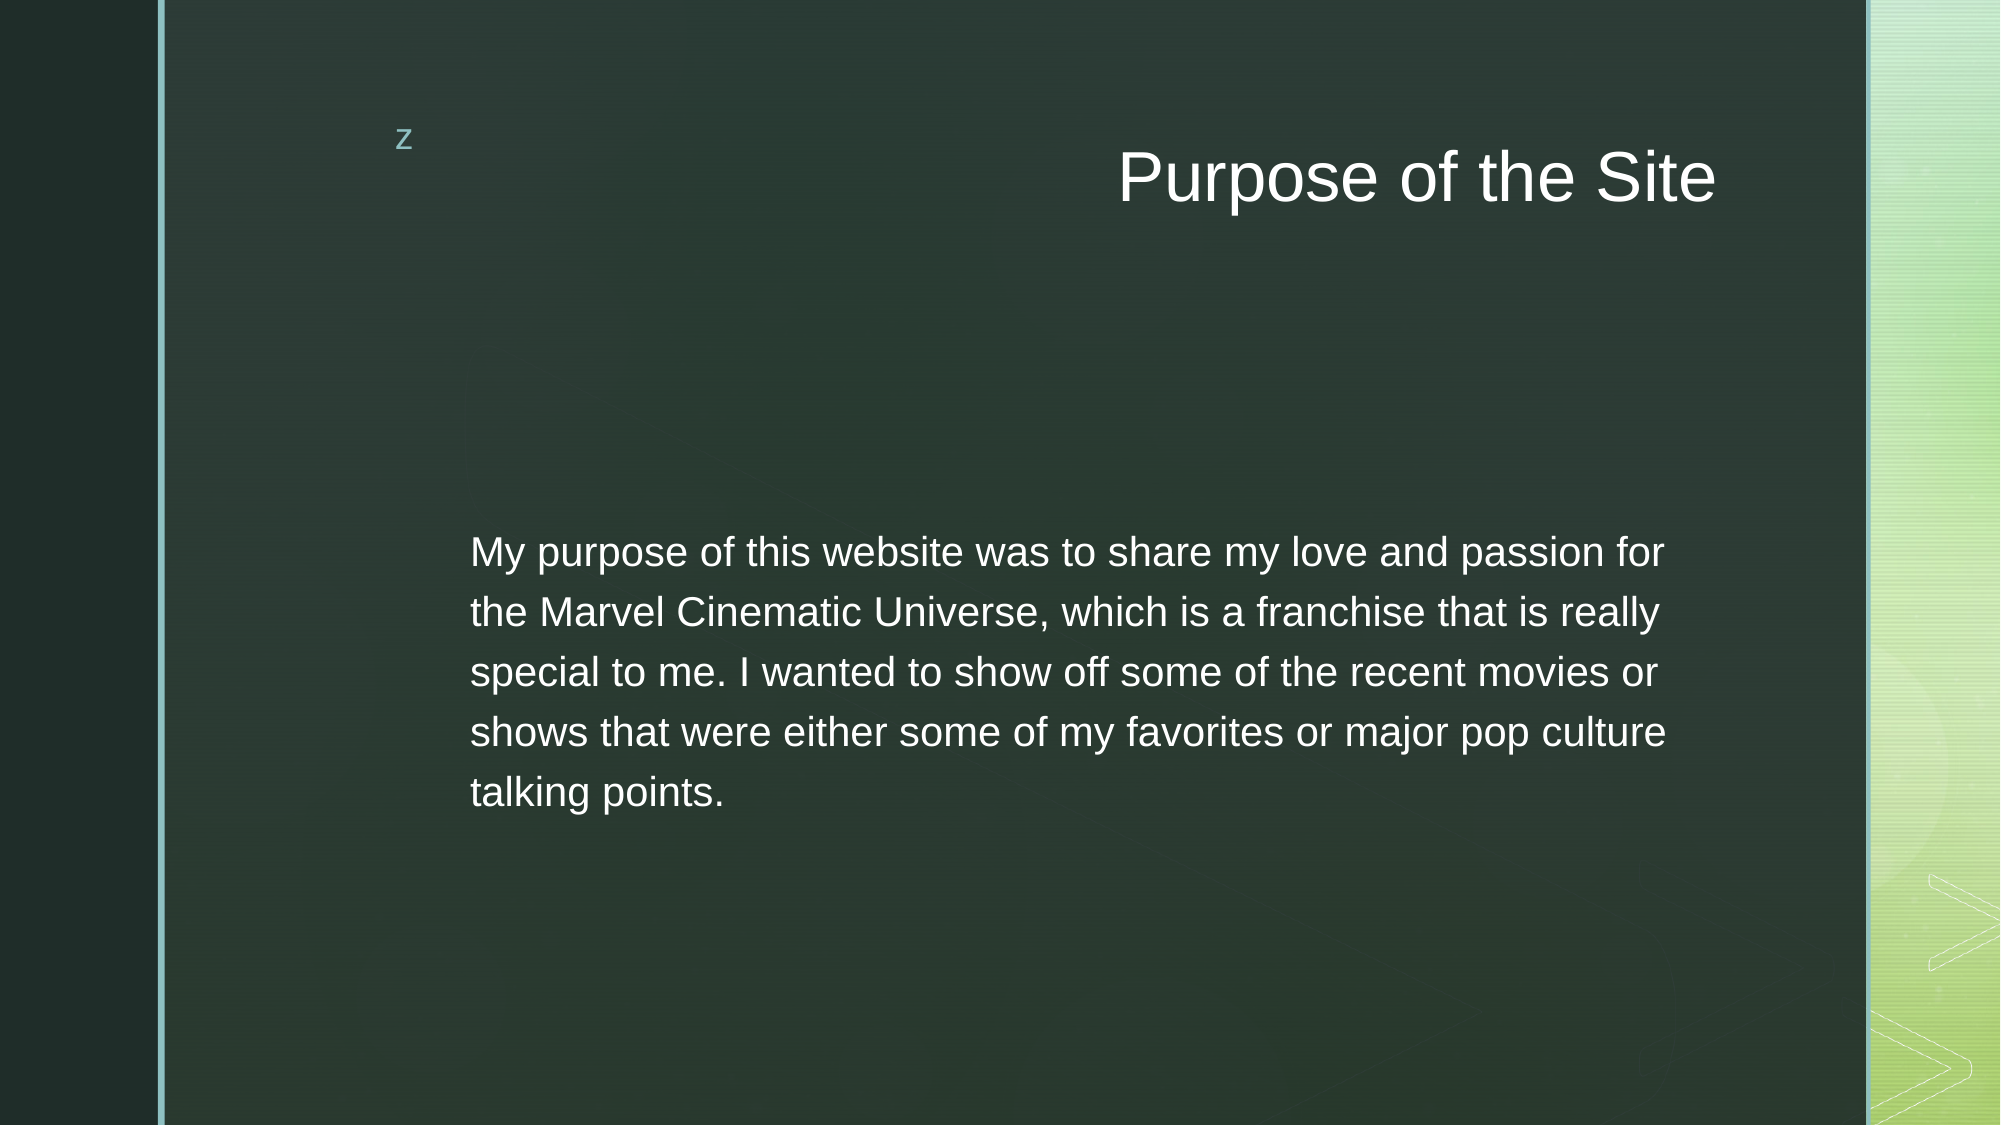

# Purpose of the Site
My purpose of this website was to share my love and passion for the Marvel Cinematic Universe, which is a franchise that is really special to me. I wanted to show off some of the recent movies or shows that were either some of my favorites or major pop culture talking points.